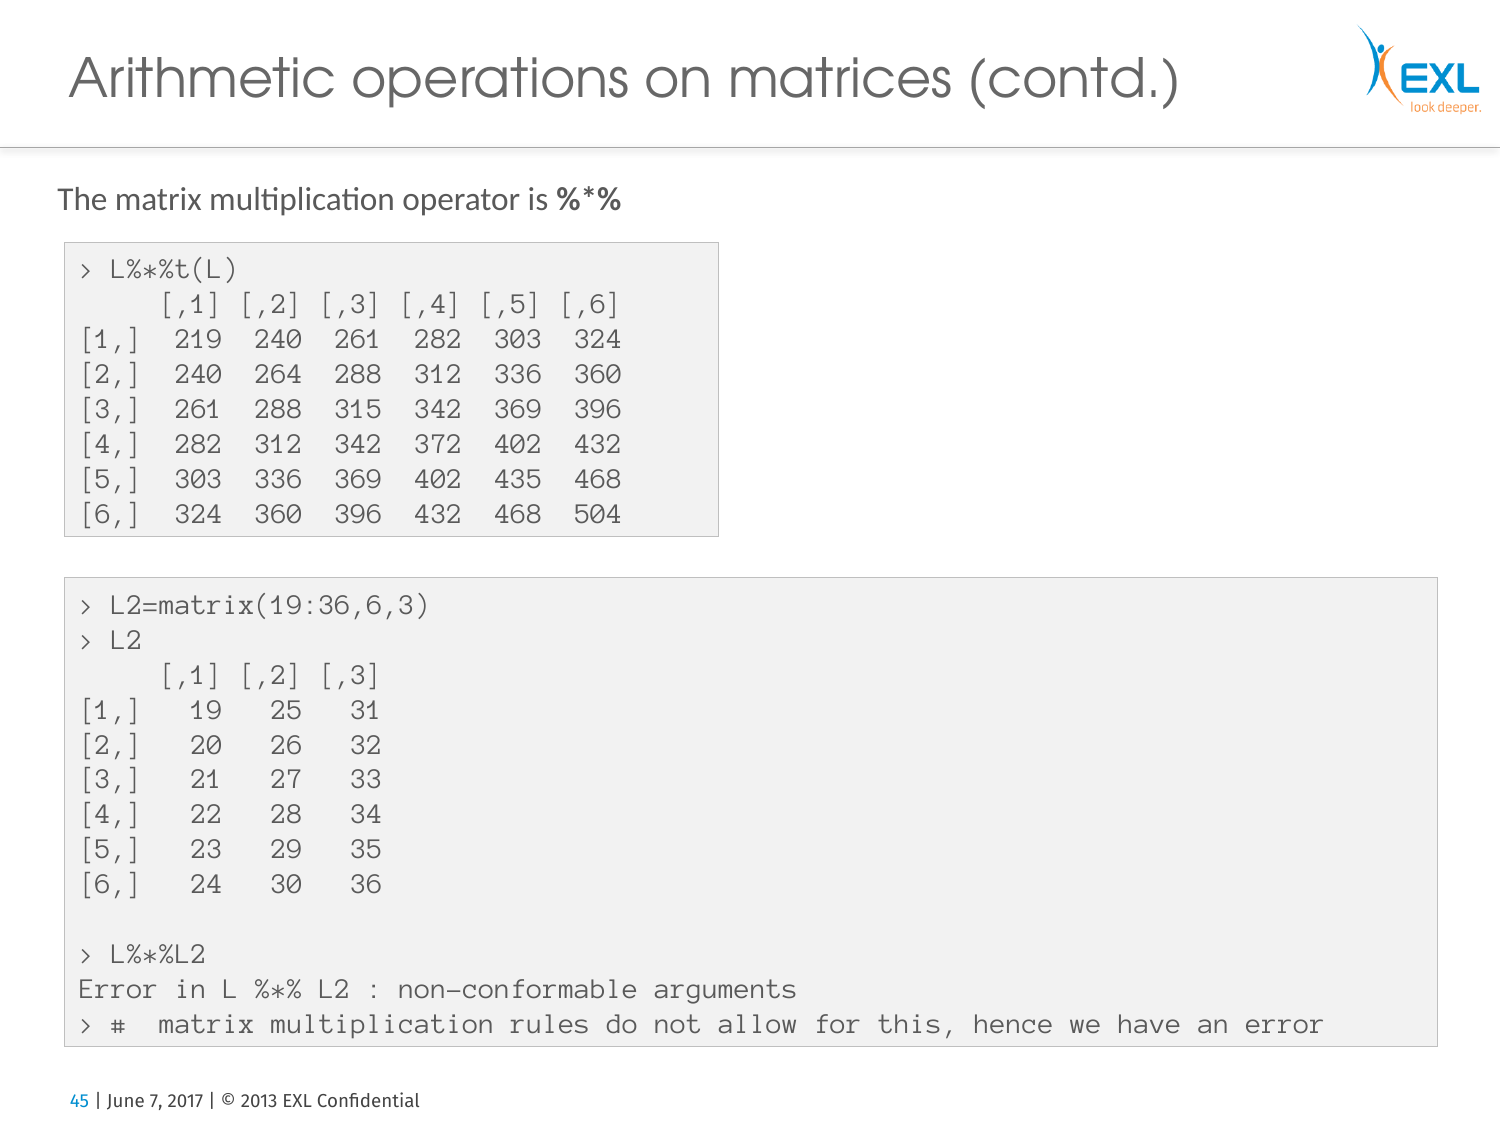

# Arithmetic operations on matrices (contd.)
The matrix multiplication operator is %*%

> L%*%t(L)
     [,1] [,2] [,3] [,4] [,5] [,6]
[1,]  219  240  261  282  303  324
[2,]  240  264  288  312  336  360
[3,]  261  288  315  342  369  396
[4,]  282  312  342  372  402  432
[5,]  303  336  369  402  435  468
[6,]  324  360  396  432  468  504
> L2=matrix(19:36,6,3)
> L2
     [,1] [,2] [,3]
[1,]   19   25   31
[2,]   20   26   32
[3,]   21   27   33
[4,]   22   28   34
[5,]   23   29   35
[6,]   24   30   36

> L%*%L2
Error in L %*% L2 : non-conformable arguments
> #  matrix multiplication rules do not allow for this, hence we have an error